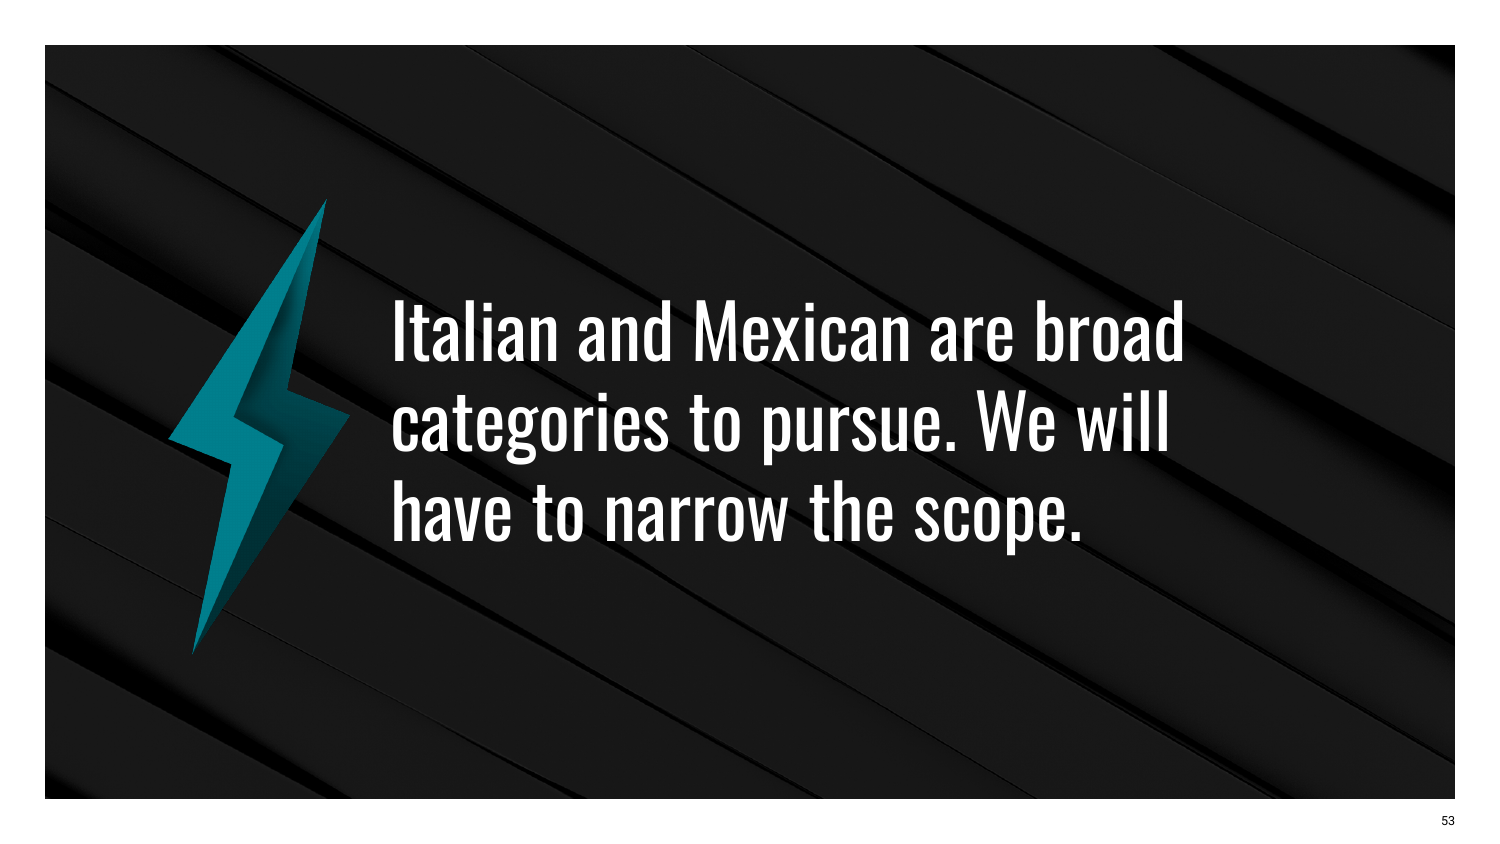

# Italian and Mexican are broad categories to pursue. We will have to narrow the scope.